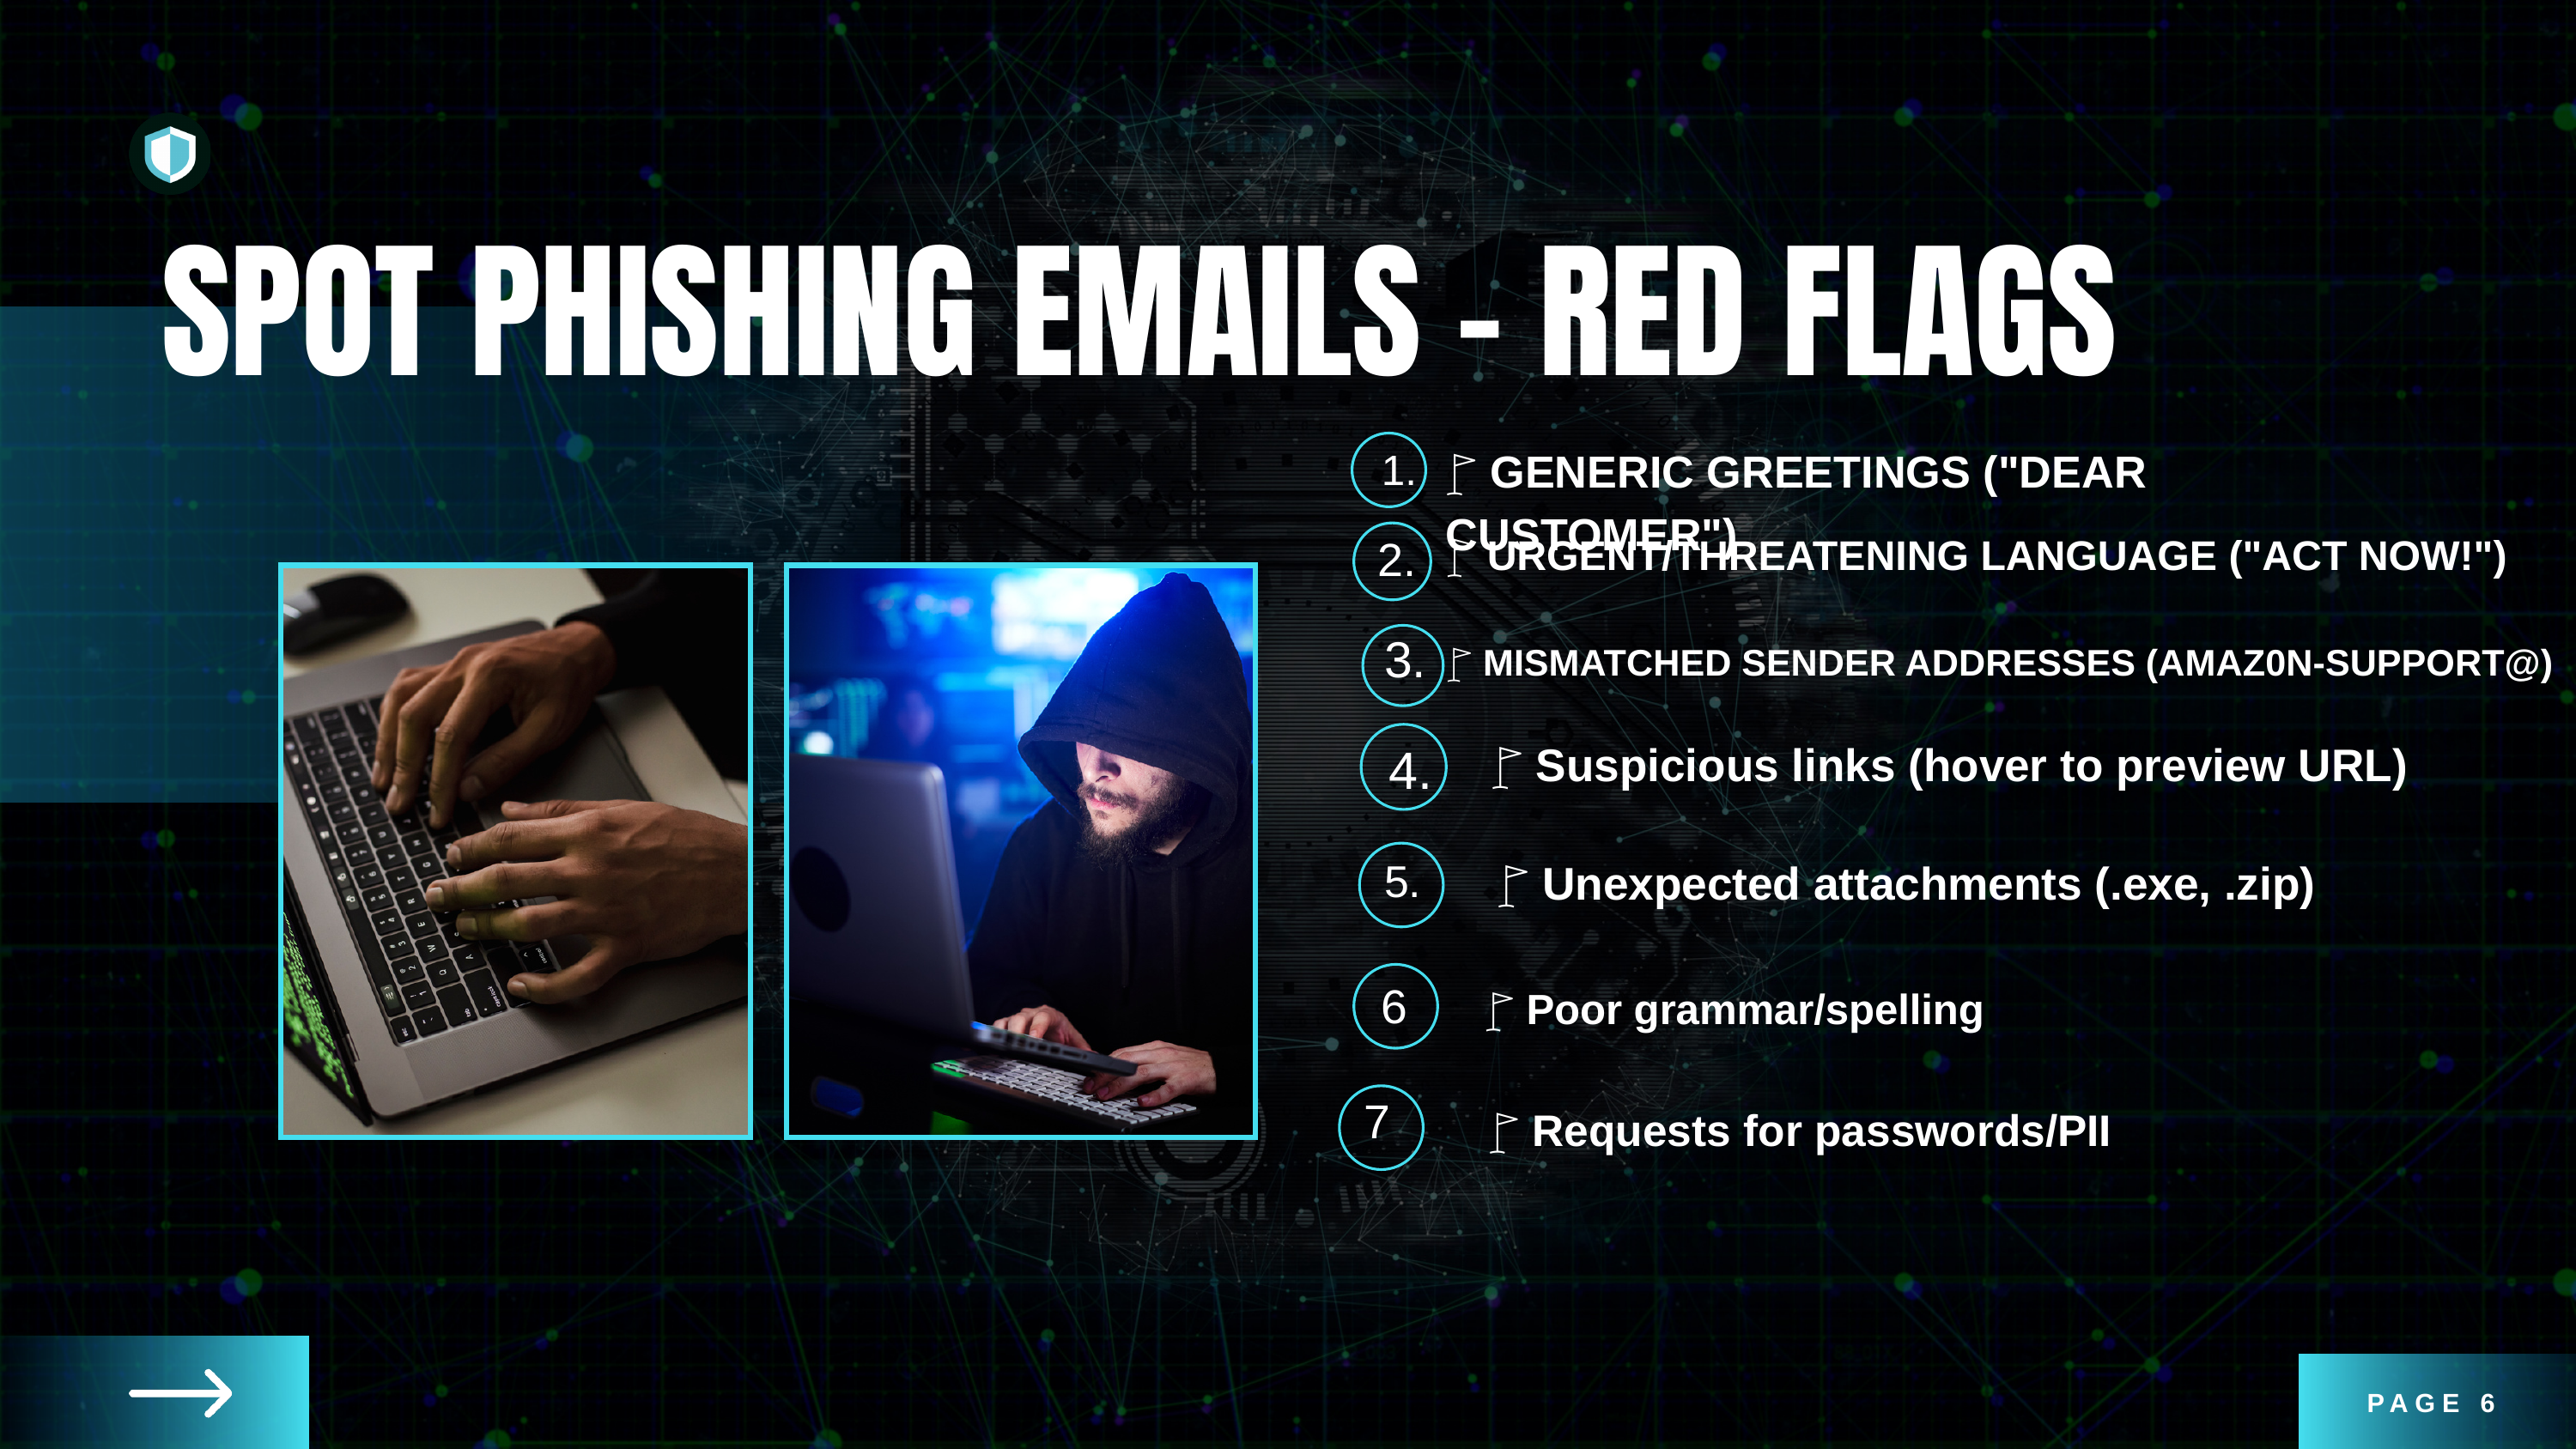

SPOT PHISHING EMAILS - RED FLAGS

🚩 GENERIC GREETINGS ("DEAR CUSTOMER")
1.
2.
🚩 URGENT/THREATENING LANGUAGE ("ACT NOW!")

3.

🚩 MISMATCHED SENDER ADDRESSES (AMAZ0N-SUPPORT@)

4.
🚩 Suspicious links (hover to preview URL)

5.
🚩 Unexpected attachments (.exe, .zip)

6
🚩 Poor grammar/spelling
7

🚩 Requests for passwords/PII

PAGE 6